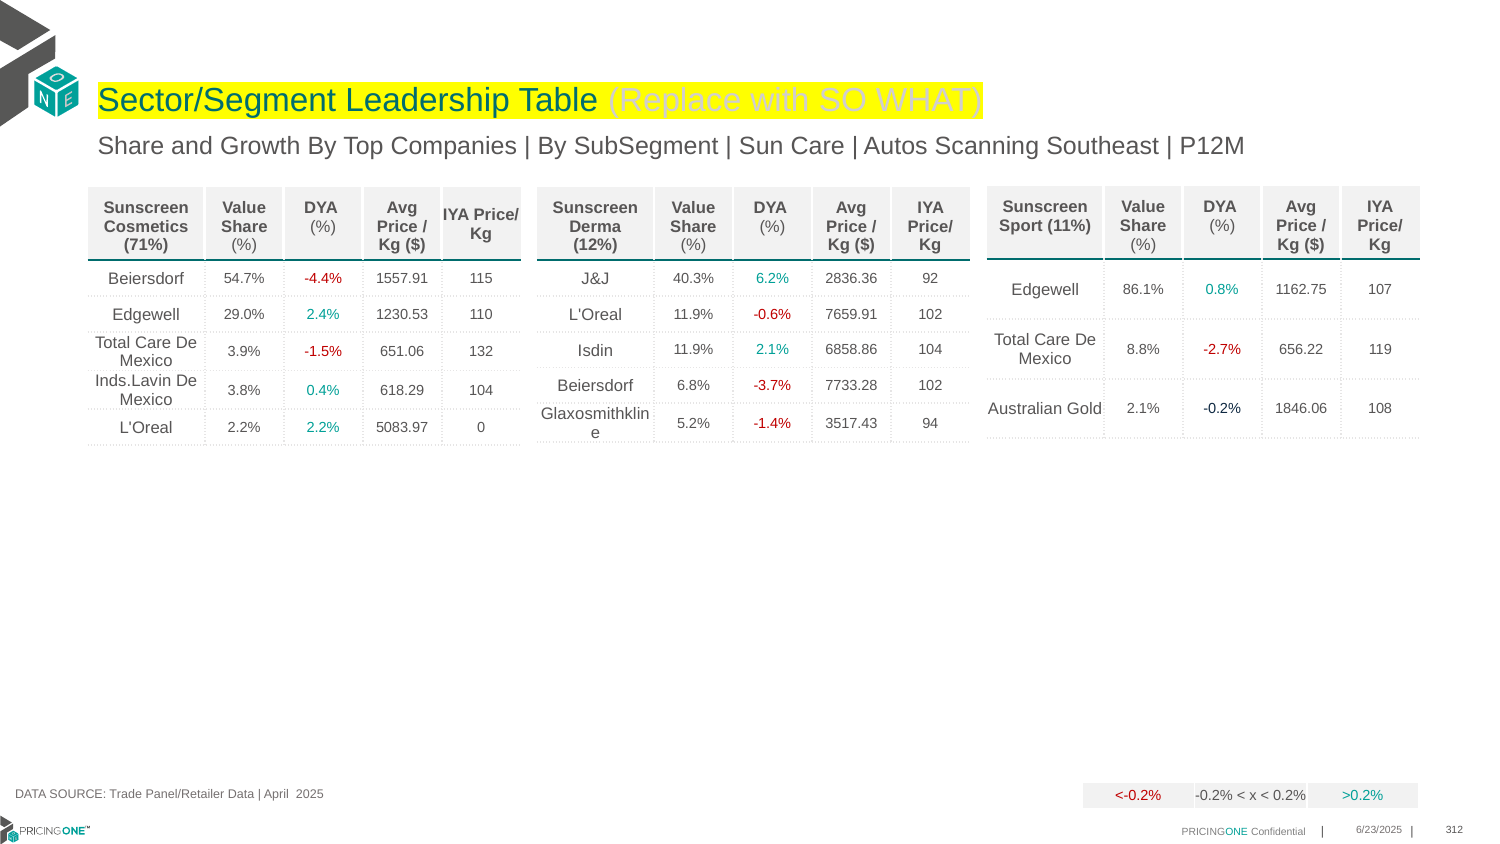

# Sector/Segment Leadership Table (Replace with SO WHAT)
Share and Growth By Top Companies | By SubSegment | Sun Care | Autos Scanning Southeast | P12M
| Sunscreen Sport (11%) | Value Share (%) | DYA (%) | Avg Price /Kg ($) | IYA Price/Kg |
| --- | --- | --- | --- | --- |
| Edgewell | 86.1% | 0.8% | 1162.75 | 107 |
| Total Care De Mexico | 8.8% | -2.7% | 656.22 | 119 |
| Australian Gold | 2.1% | -0.2% | 1846.06 | 108 |
| Sunscreen Cosmetics (71%) | Value Share (%) | DYA (%) | Avg Price /Kg ($) | IYA Price/ Kg |
| --- | --- | --- | --- | --- |
| Beiersdorf | 54.7% | -4.4% | 1557.91 | 115 |
| Edgewell | 29.0% | 2.4% | 1230.53 | 110 |
| Total Care De Mexico | 3.9% | -1.5% | 651.06 | 132 |
| Inds.Lavin De Mexico | 3.8% | 0.4% | 618.29 | 104 |
| L'Oreal | 2.2% | 2.2% | 5083.97 | 0 |
| Sunscreen Derma (12%) | Value Share (%) | DYA (%) | Avg Price /Kg ($) | IYA Price/Kg |
| --- | --- | --- | --- | --- |
| J&J | 40.3% | 6.2% | 2836.36 | 92 |
| L'Oreal | 11.9% | -0.6% | 7659.91 | 102 |
| Isdin | 11.9% | 2.1% | 6858.86 | 104 |
| Beiersdorf | 6.8% | -3.7% | 7733.28 | 102 |
| Glaxosmithkline | 5.2% | -1.4% | 3517.43 | 94 |
DATA SOURCE: Trade Panel/Retailer Data | April  2025
| <-0.2% | -0.2% < x < 0.2% | >0.2% |
| --- | --- | --- |

6/23/2025
312